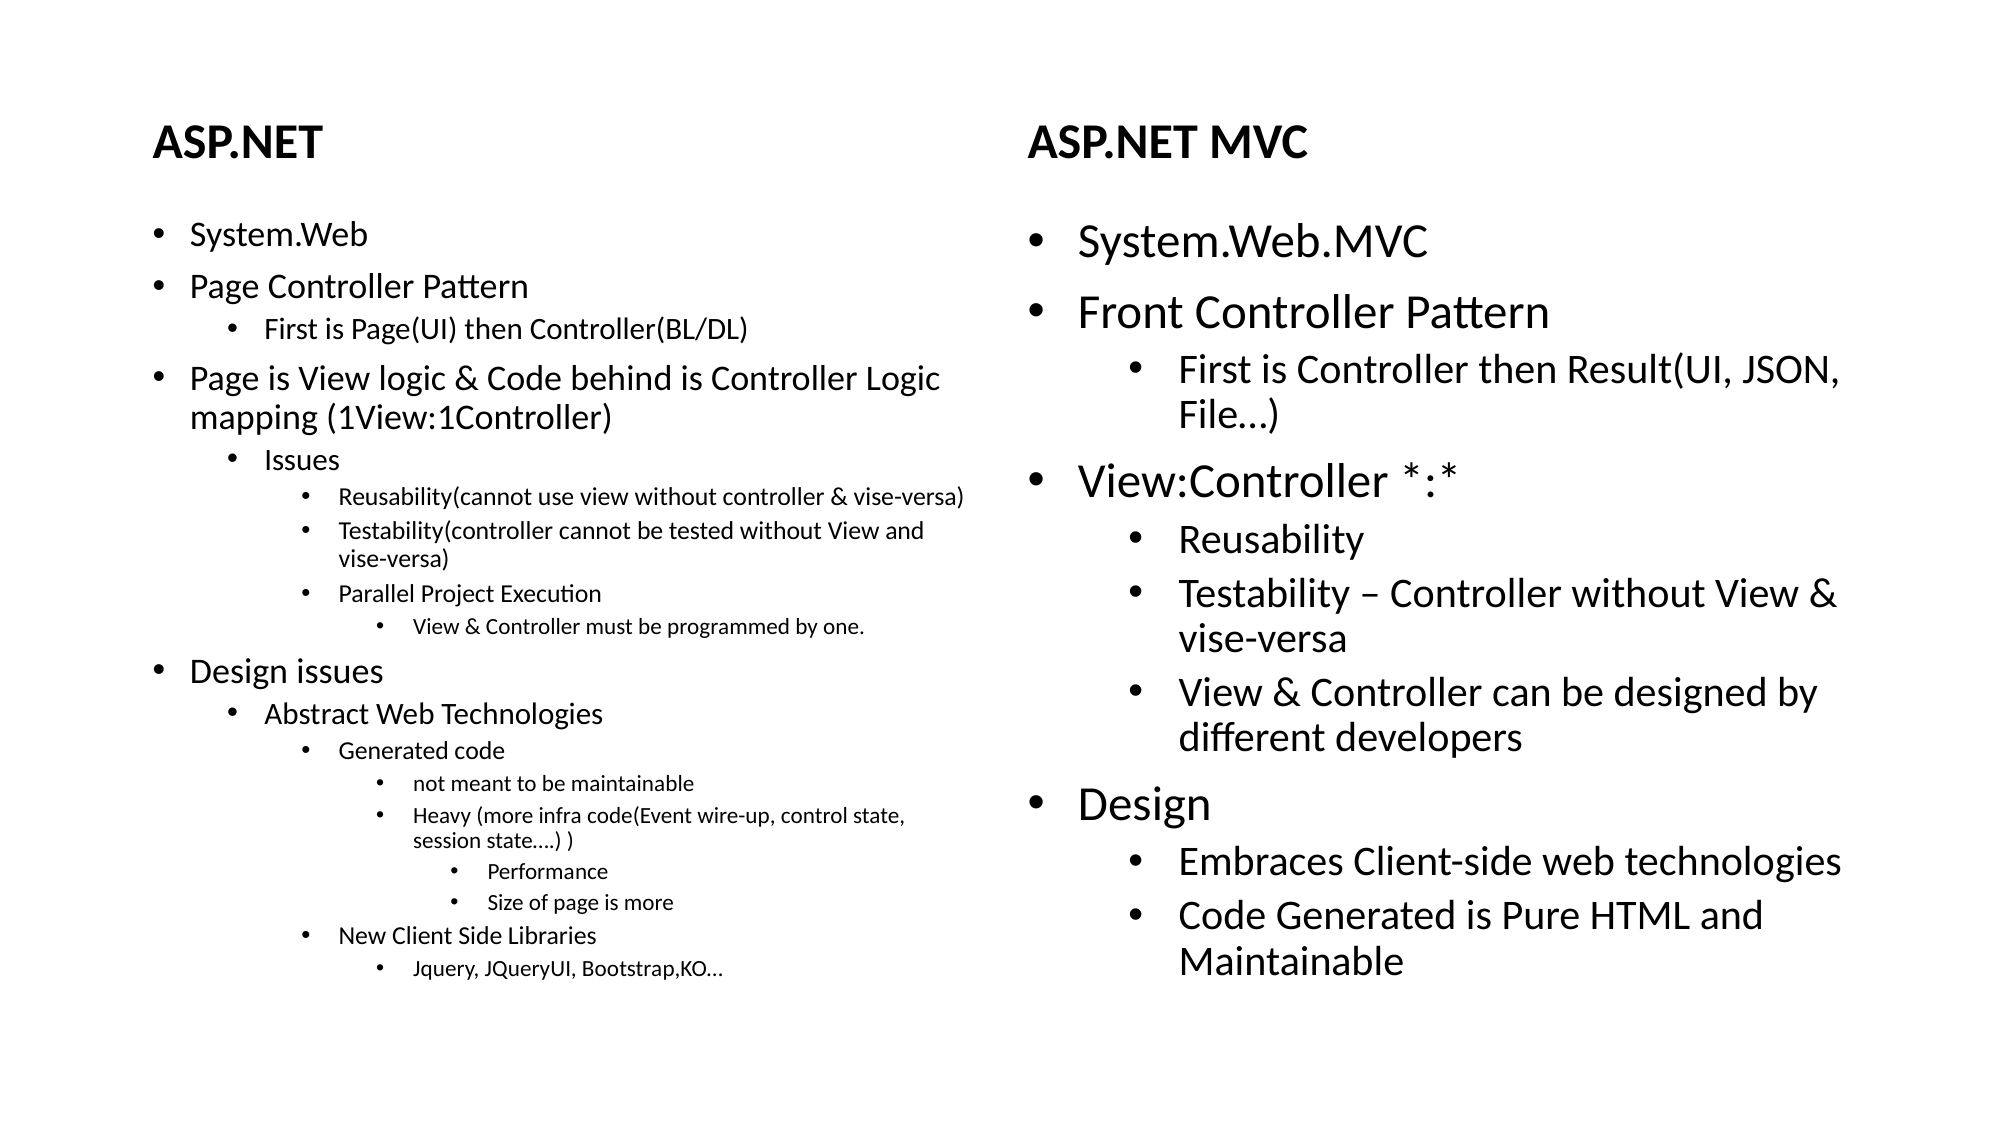

ASP.NET
ASP.NET MVC
System.Web
Page Controller Pattern
First is Page(UI) then Controller(BL/DL)
Page is View logic & Code behind is Controller Logic mapping (1View:1Controller)
Issues
Reusability(cannot use view without controller & vise-versa)
Testability(controller cannot be tested without View and vise-versa)
Parallel Project Execution
View & Controller must be programmed by one.
Design issues
Abstract Web Technologies
Generated code
not meant to be maintainable
Heavy (more infra code(Event wire-up, control state, session state….) )
Performance
Size of page is more
New Client Side Libraries
Jquery, JQueryUI, Bootstrap,KO…

System.Web.MVC
Front Controller Pattern
First is Controller then Result(UI, JSON, File…)
View:Controller *:*
Reusability
Testability – Controller without View & vise-versa
View & Controller can be designed by different developers
Design
Embraces Client-side web technologies
Code Generated is Pure HTML and Maintainable